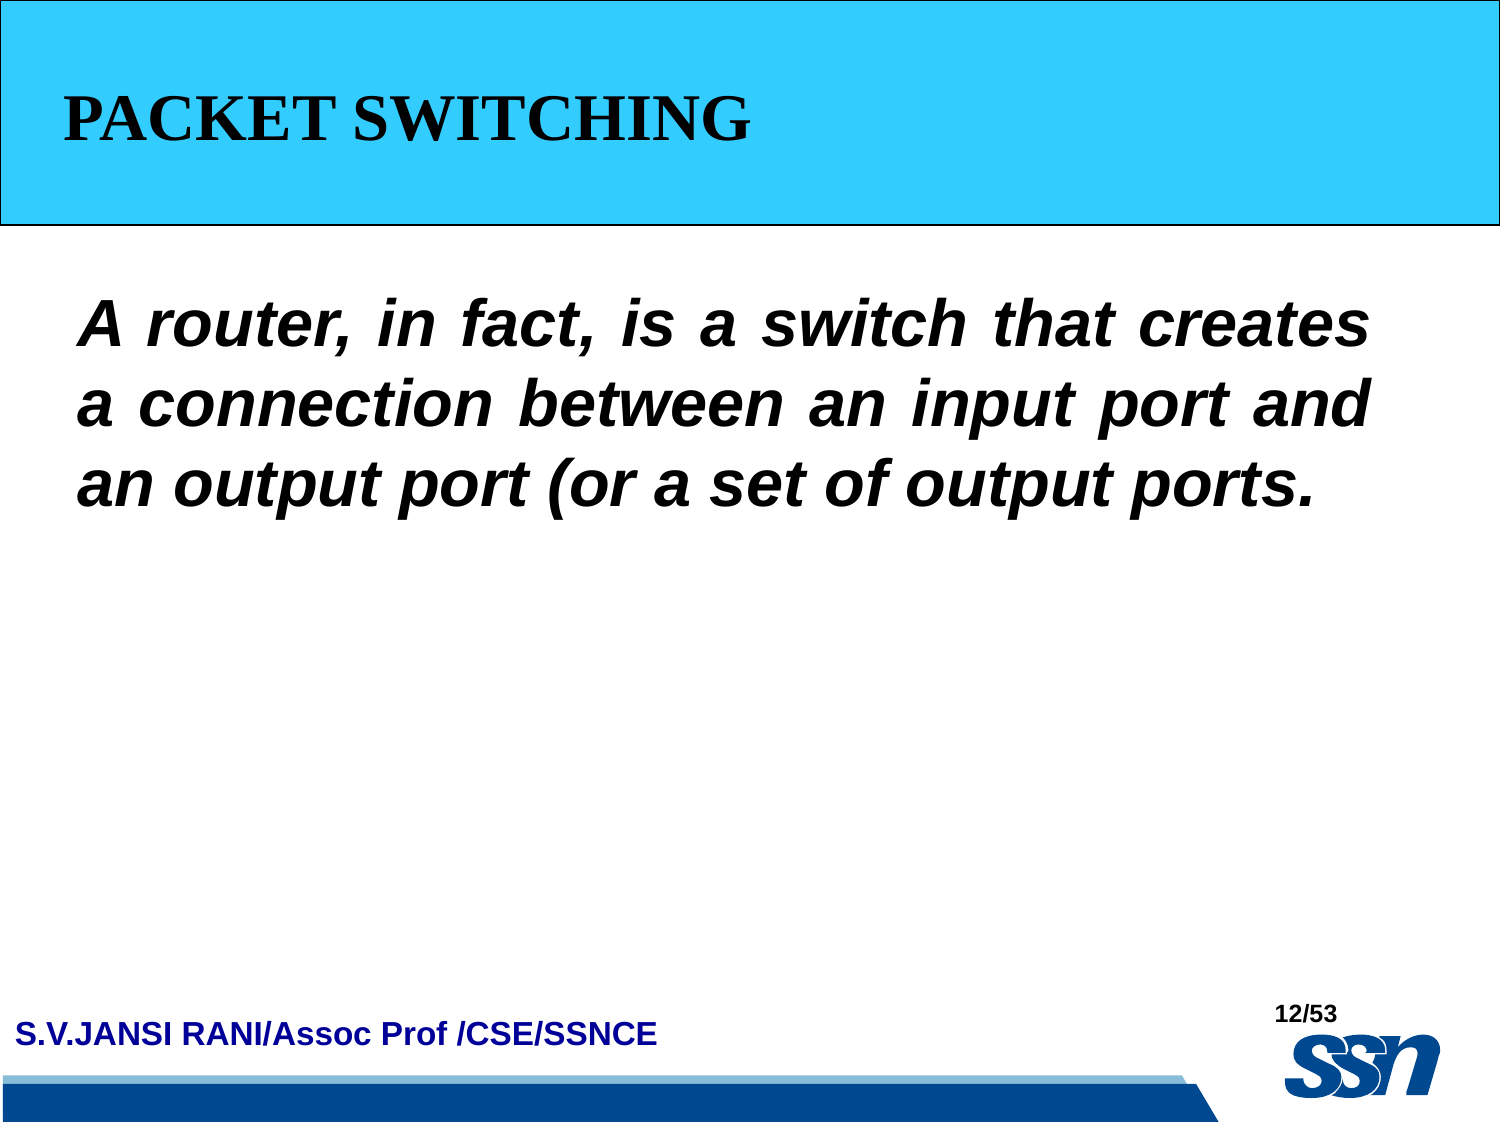

PACKET SWITCHING

A router, in fact, is a switch that creates a connection between an input port and an output port (or a set of output ports.